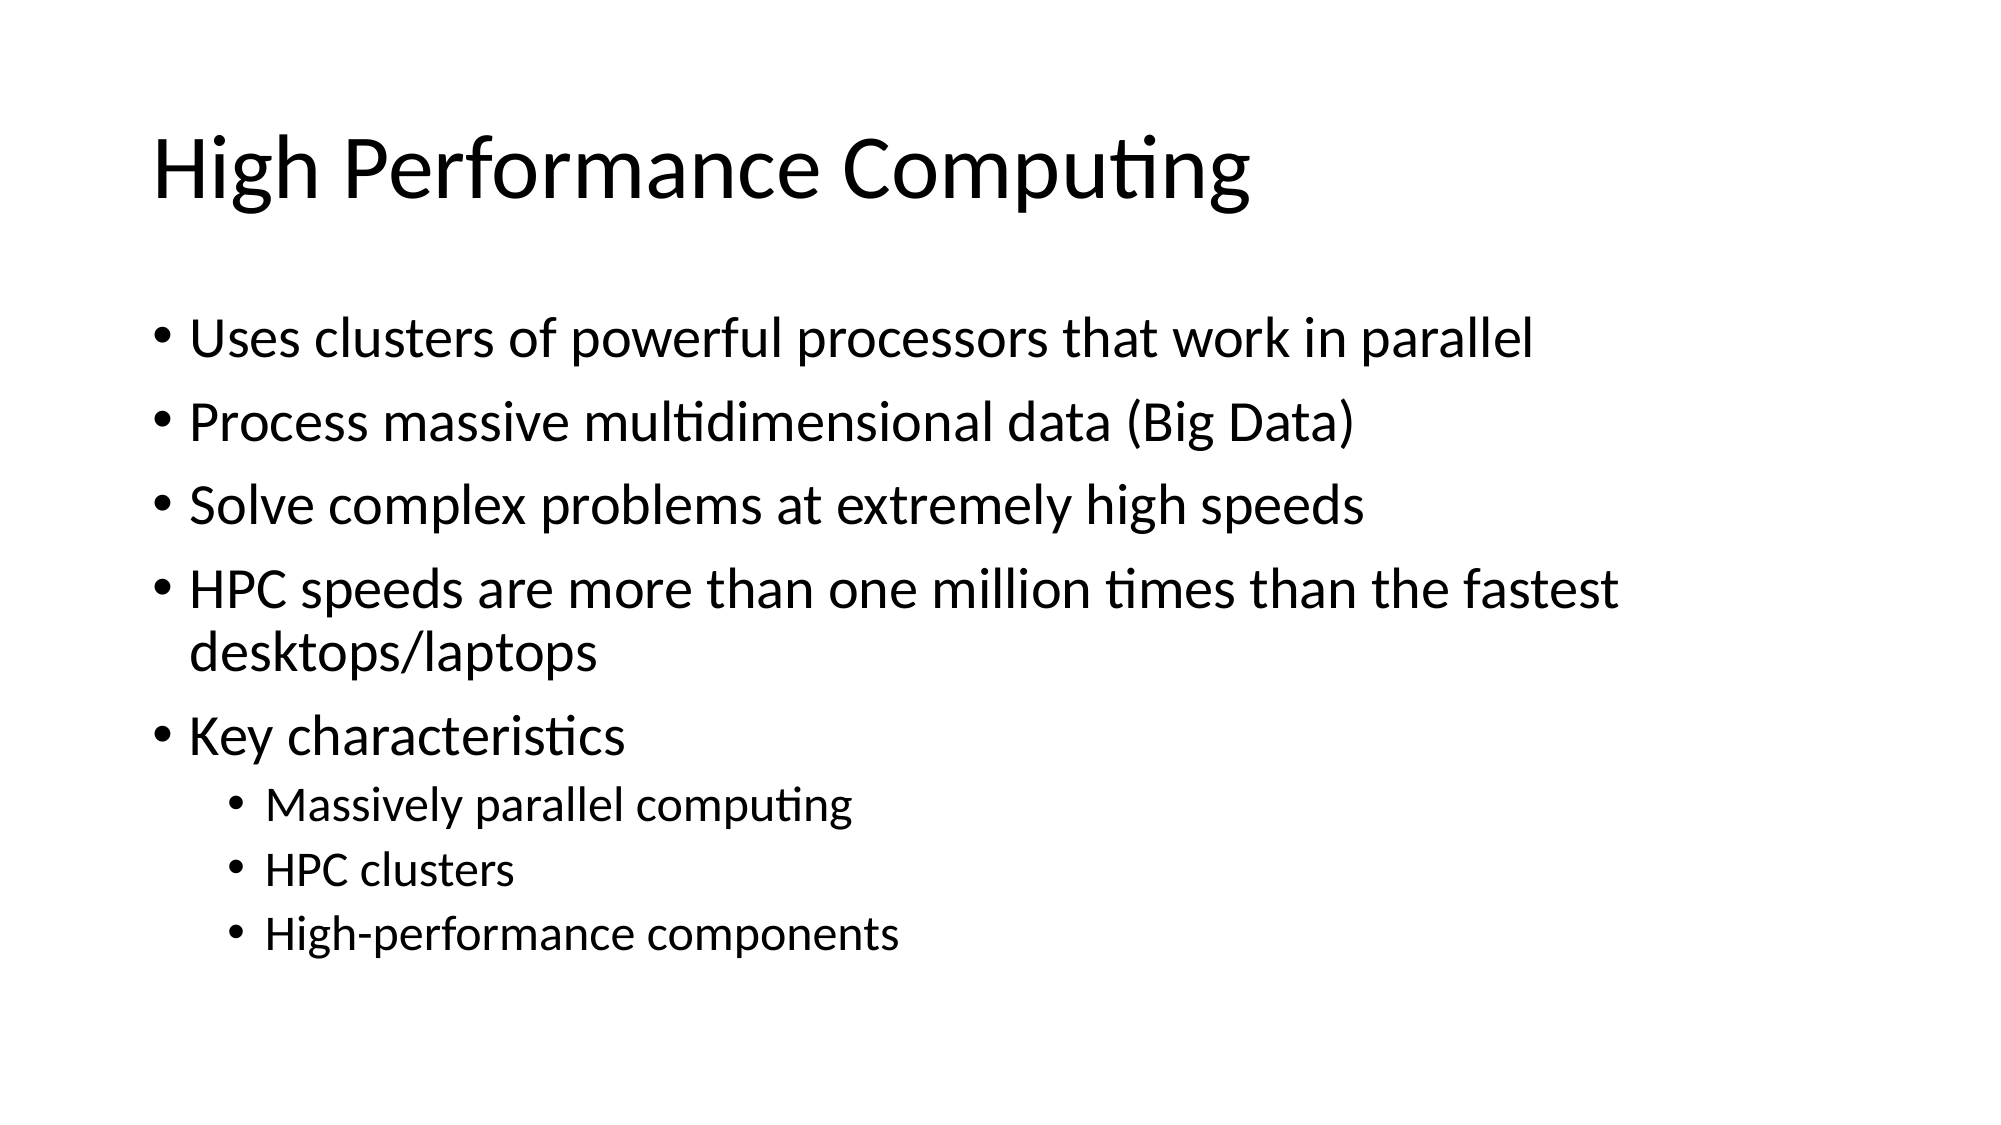

# High Performance Computing
Uses clusters of powerful processors that work in parallel
Process massive multidimensional data (Big Data)
Solve complex problems at extremely high speeds
HPC speeds are more than one million times than the fastest desktops/laptops
Key characteristics
Massively parallel computing
HPC clusters
High-performance components